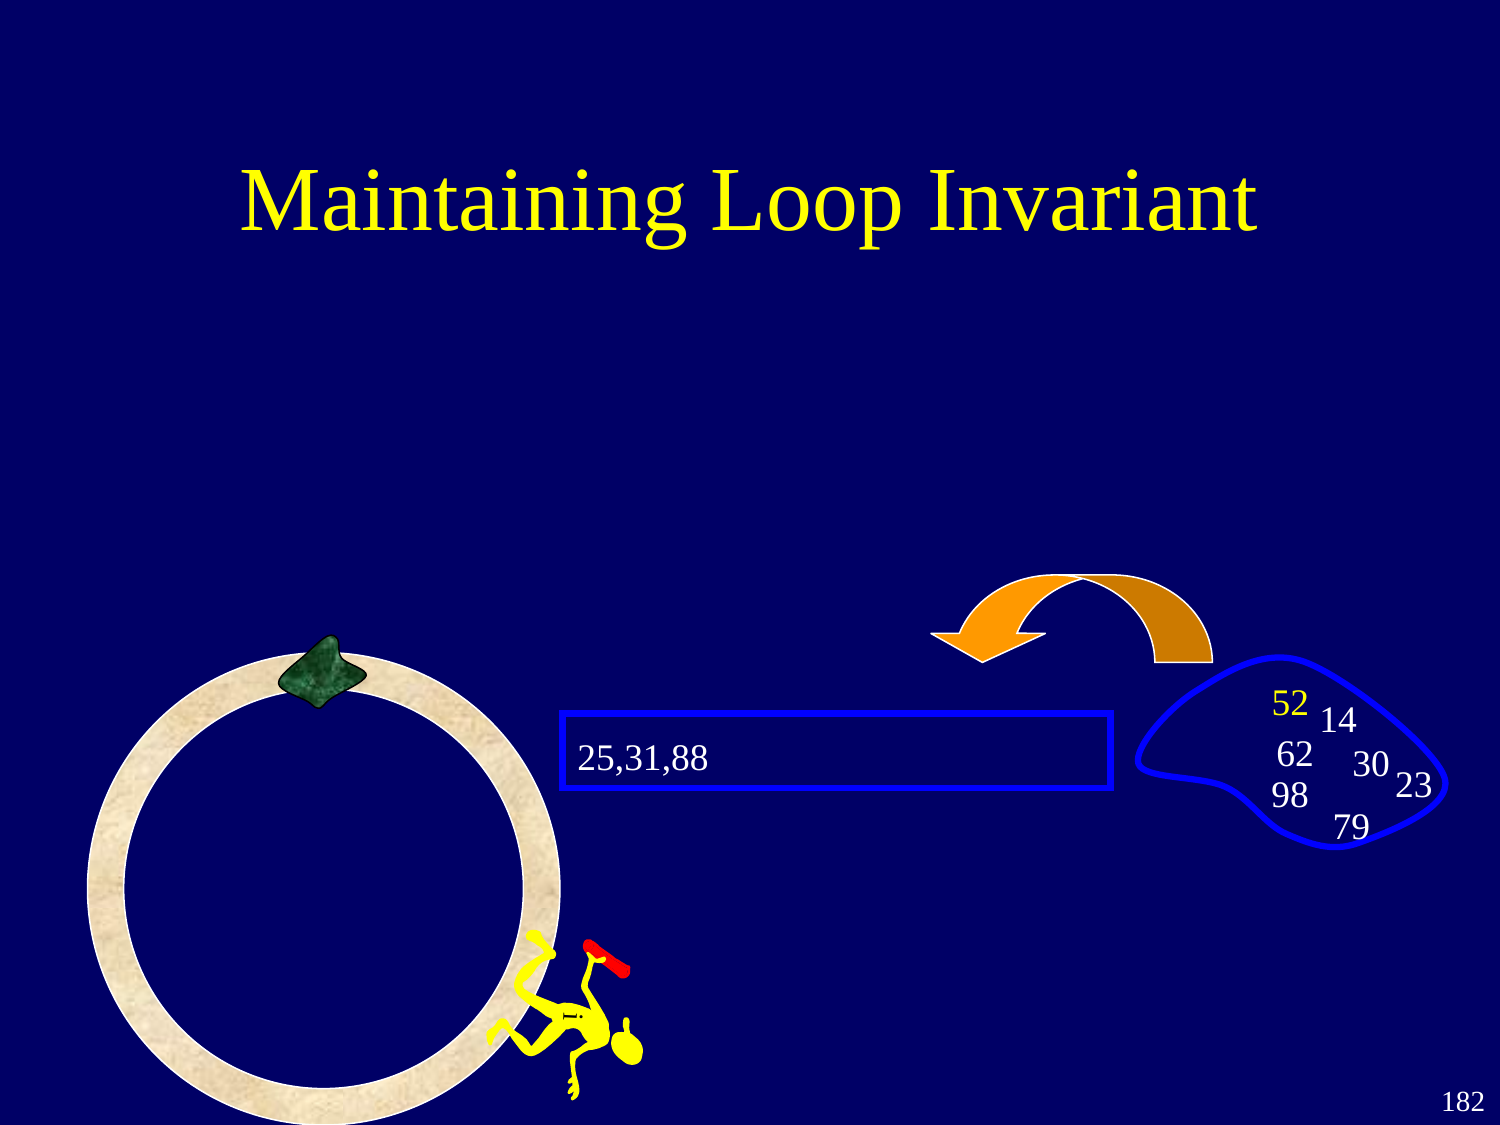

# Maintaining Loop Invariant

52
14

62
25,31,88

30
23
98
79

i